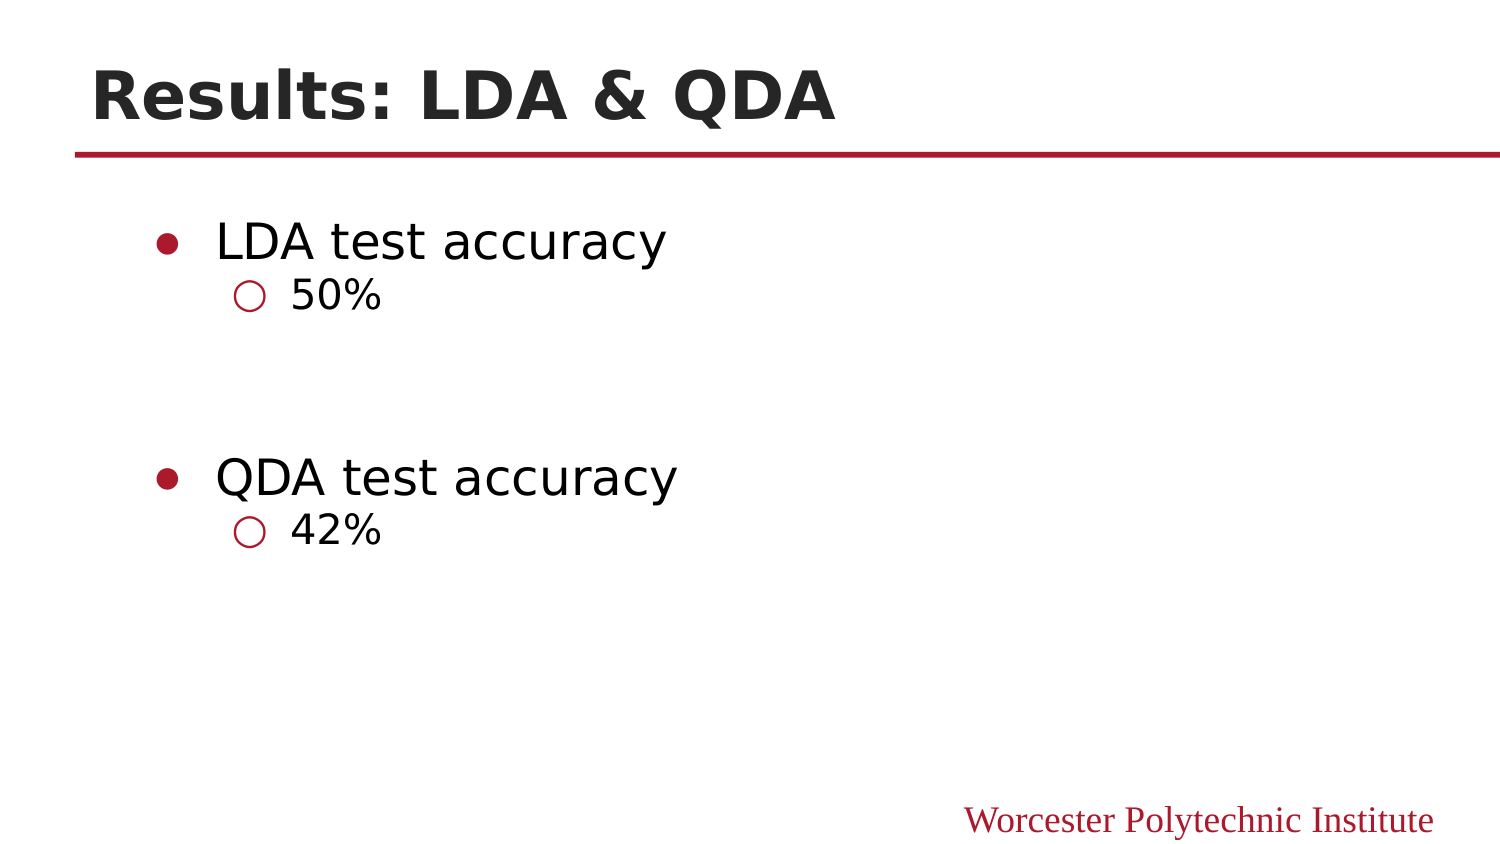

# Results: LDA & QDA
LDA test accuracy
50%
QDA test accuracy
42%